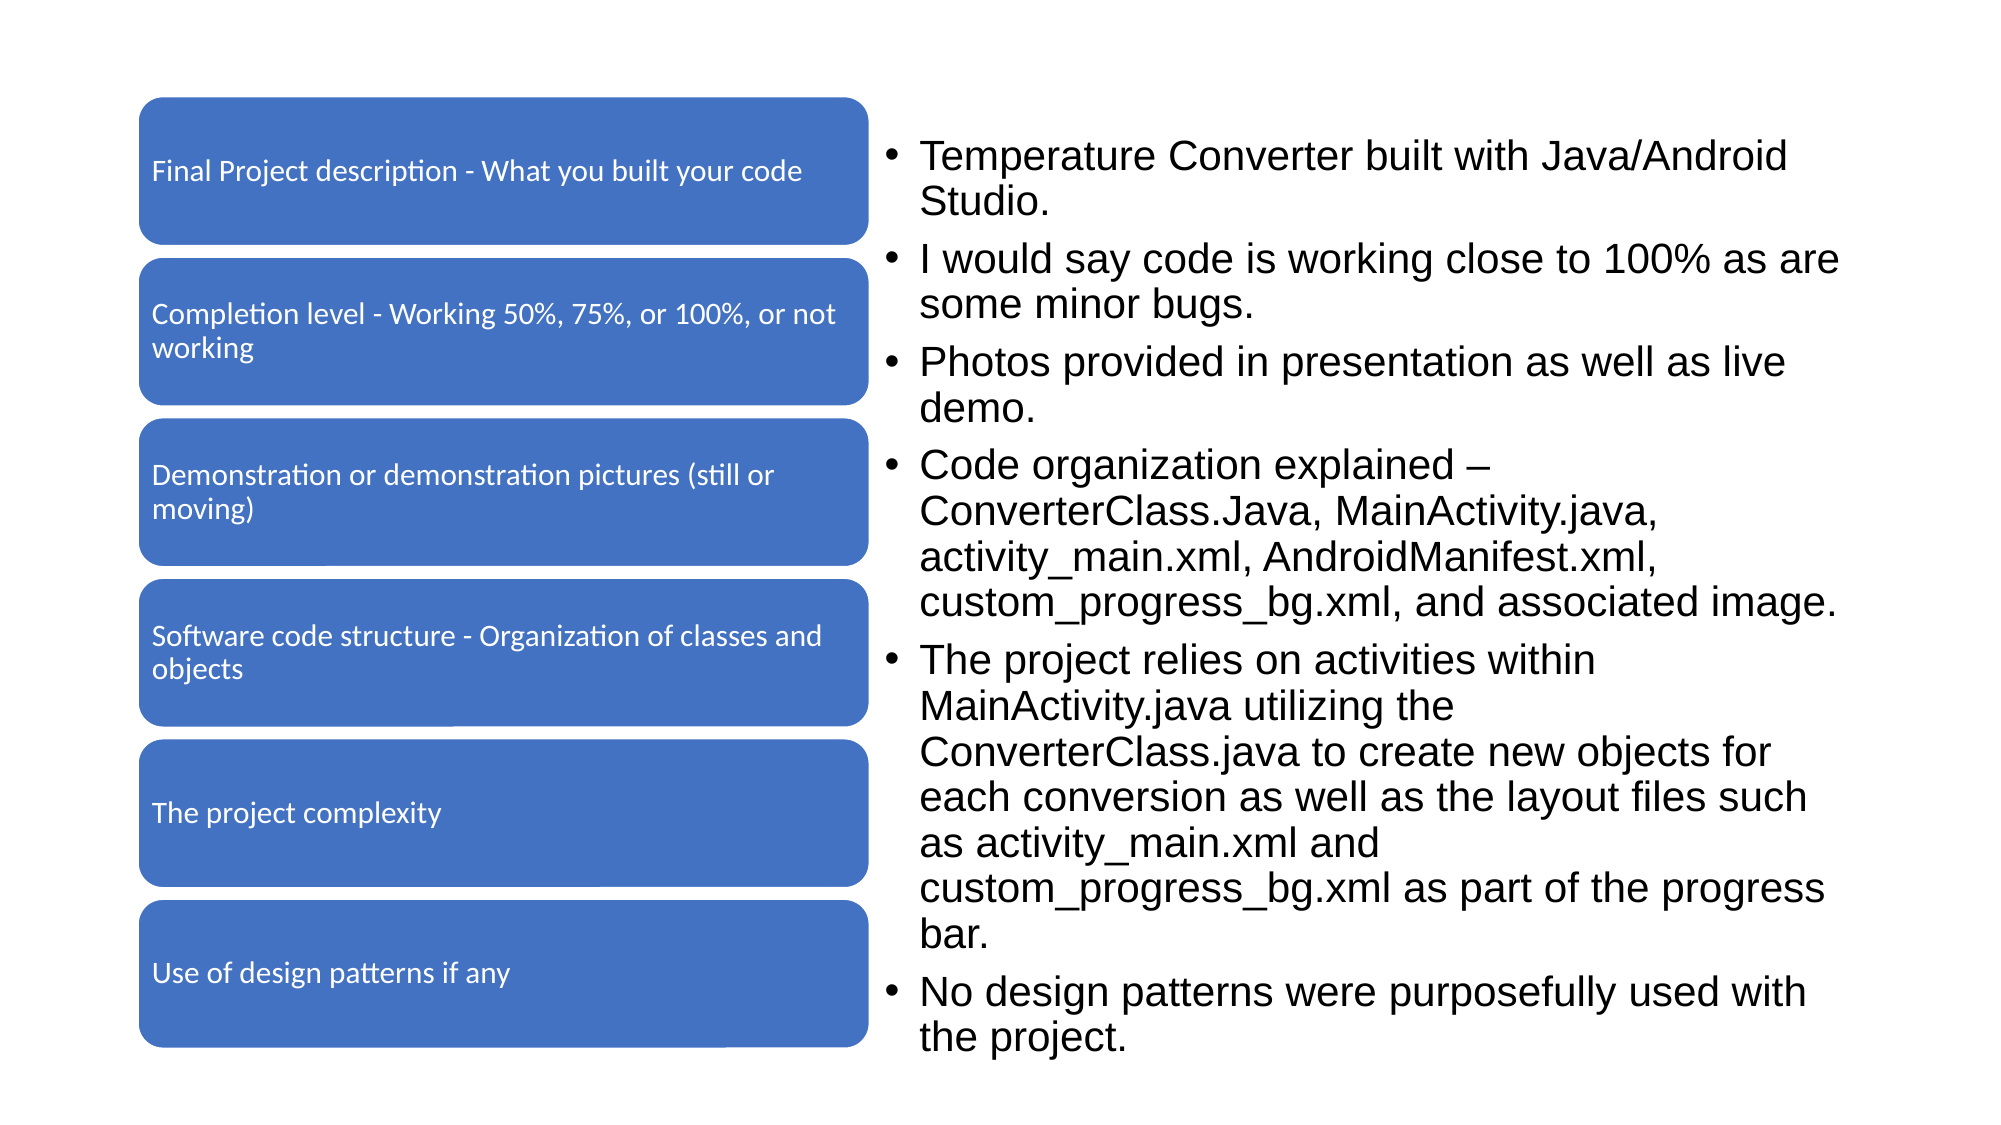

Final Project description - What you built your code

Completion level - Working 50%, 75%, or 100%, or not working

Demonstration or demonstration pictures (still or moving)

Software code structure - Organization of classes and objects

The project complexity

Use of design patterns if any
Temperature Converter built with Java/Android Studio.
I would say code is working close to 100% as are some minor bugs.
Photos provided in presentation as well as live demo.
Code organization explained – ConverterClass.Java, MainActivity.java, activity_main.xml, AndroidManifest.xml, custom_progress_bg.xml, and associated image.
The project relies on activities within MainActivity.java utilizing the ConverterClass.java to create new objects for each conversion as well as the layout files such as activity_main.xml and custom_progress_bg.xml as part of the progress bar.
No design patterns were purposefully used with the project.